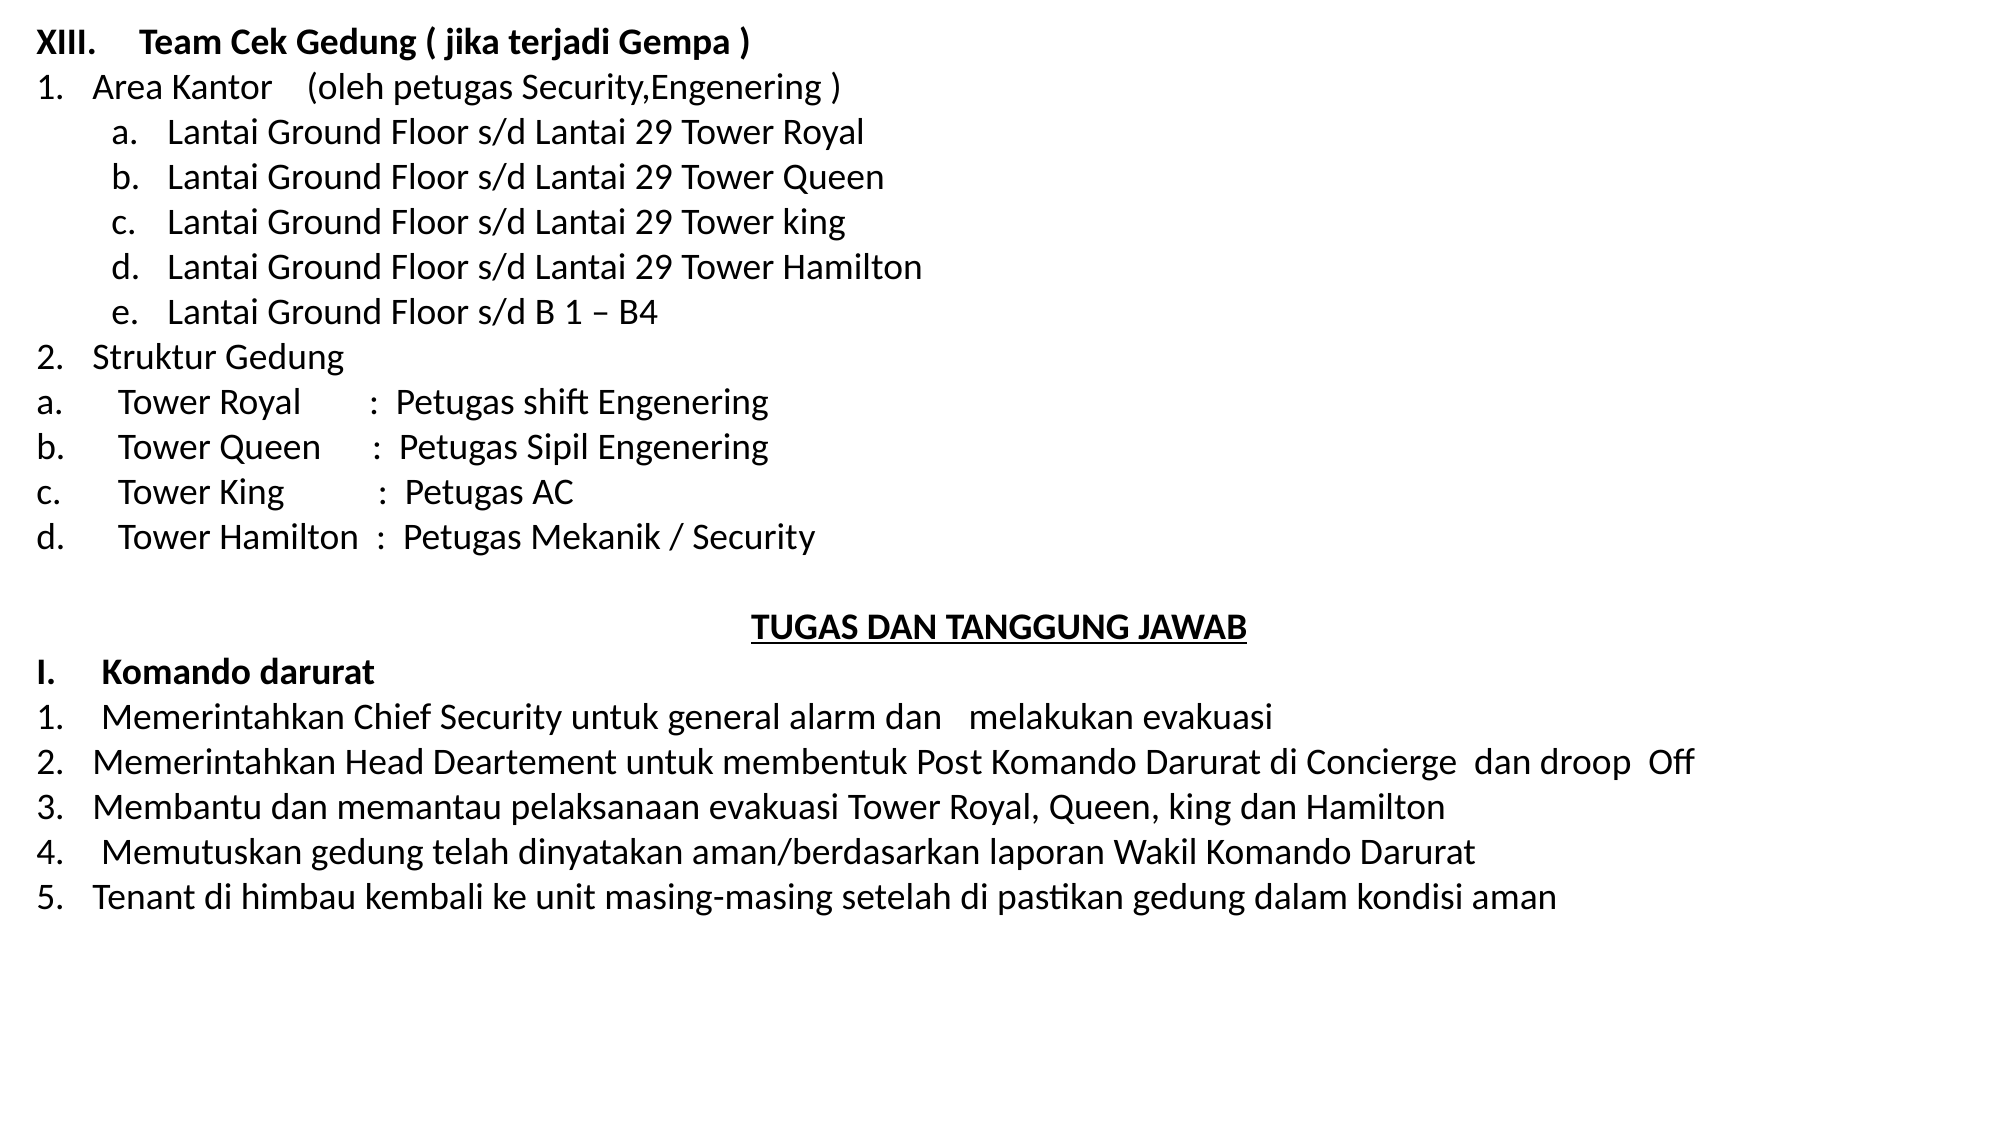

XIII.     Team Cek Gedung ( jika terjadi Gempa )
Area Kantor    (oleh petugas Security,Engenering )
Lantai Ground Floor s/d Lantai 29 Tower Royal
Lantai Ground Floor s/d Lantai 29 Tower Queen
Lantai Ground Floor s/d Lantai 29 Tower king
Lantai Ground Floor s/d Lantai 29 Tower Hamilton
Lantai Ground Floor s/d B 1 – B4
Struktur Gedung
   Tower Royal        :  Petugas shift Engenering
   Tower Queen      :  Petugas Sipil Engenering
   Tower King           :  Petugas AC
   Tower Hamilton  :  Petugas Mekanik / Security

TUGAS DAN TANGGUNG JAWAB
Komando darurat
 Memerintahkan Chief Security untuk general alarm dan   melakukan evakuasi
Memerintahkan Head Deartement untuk membentuk Post Komando Darurat di Concierge  dan droop  Off
Membantu dan memantau pelaksanaan evakuasi Tower Royal, Queen, king dan Hamilton
 Memutuskan gedung telah dinyatakan aman/berdasarkan laporan Wakil Komando Darurat
Tenant di himbau kembali ke unit masing-masing setelah di pastikan gedung dalam kondisi aman